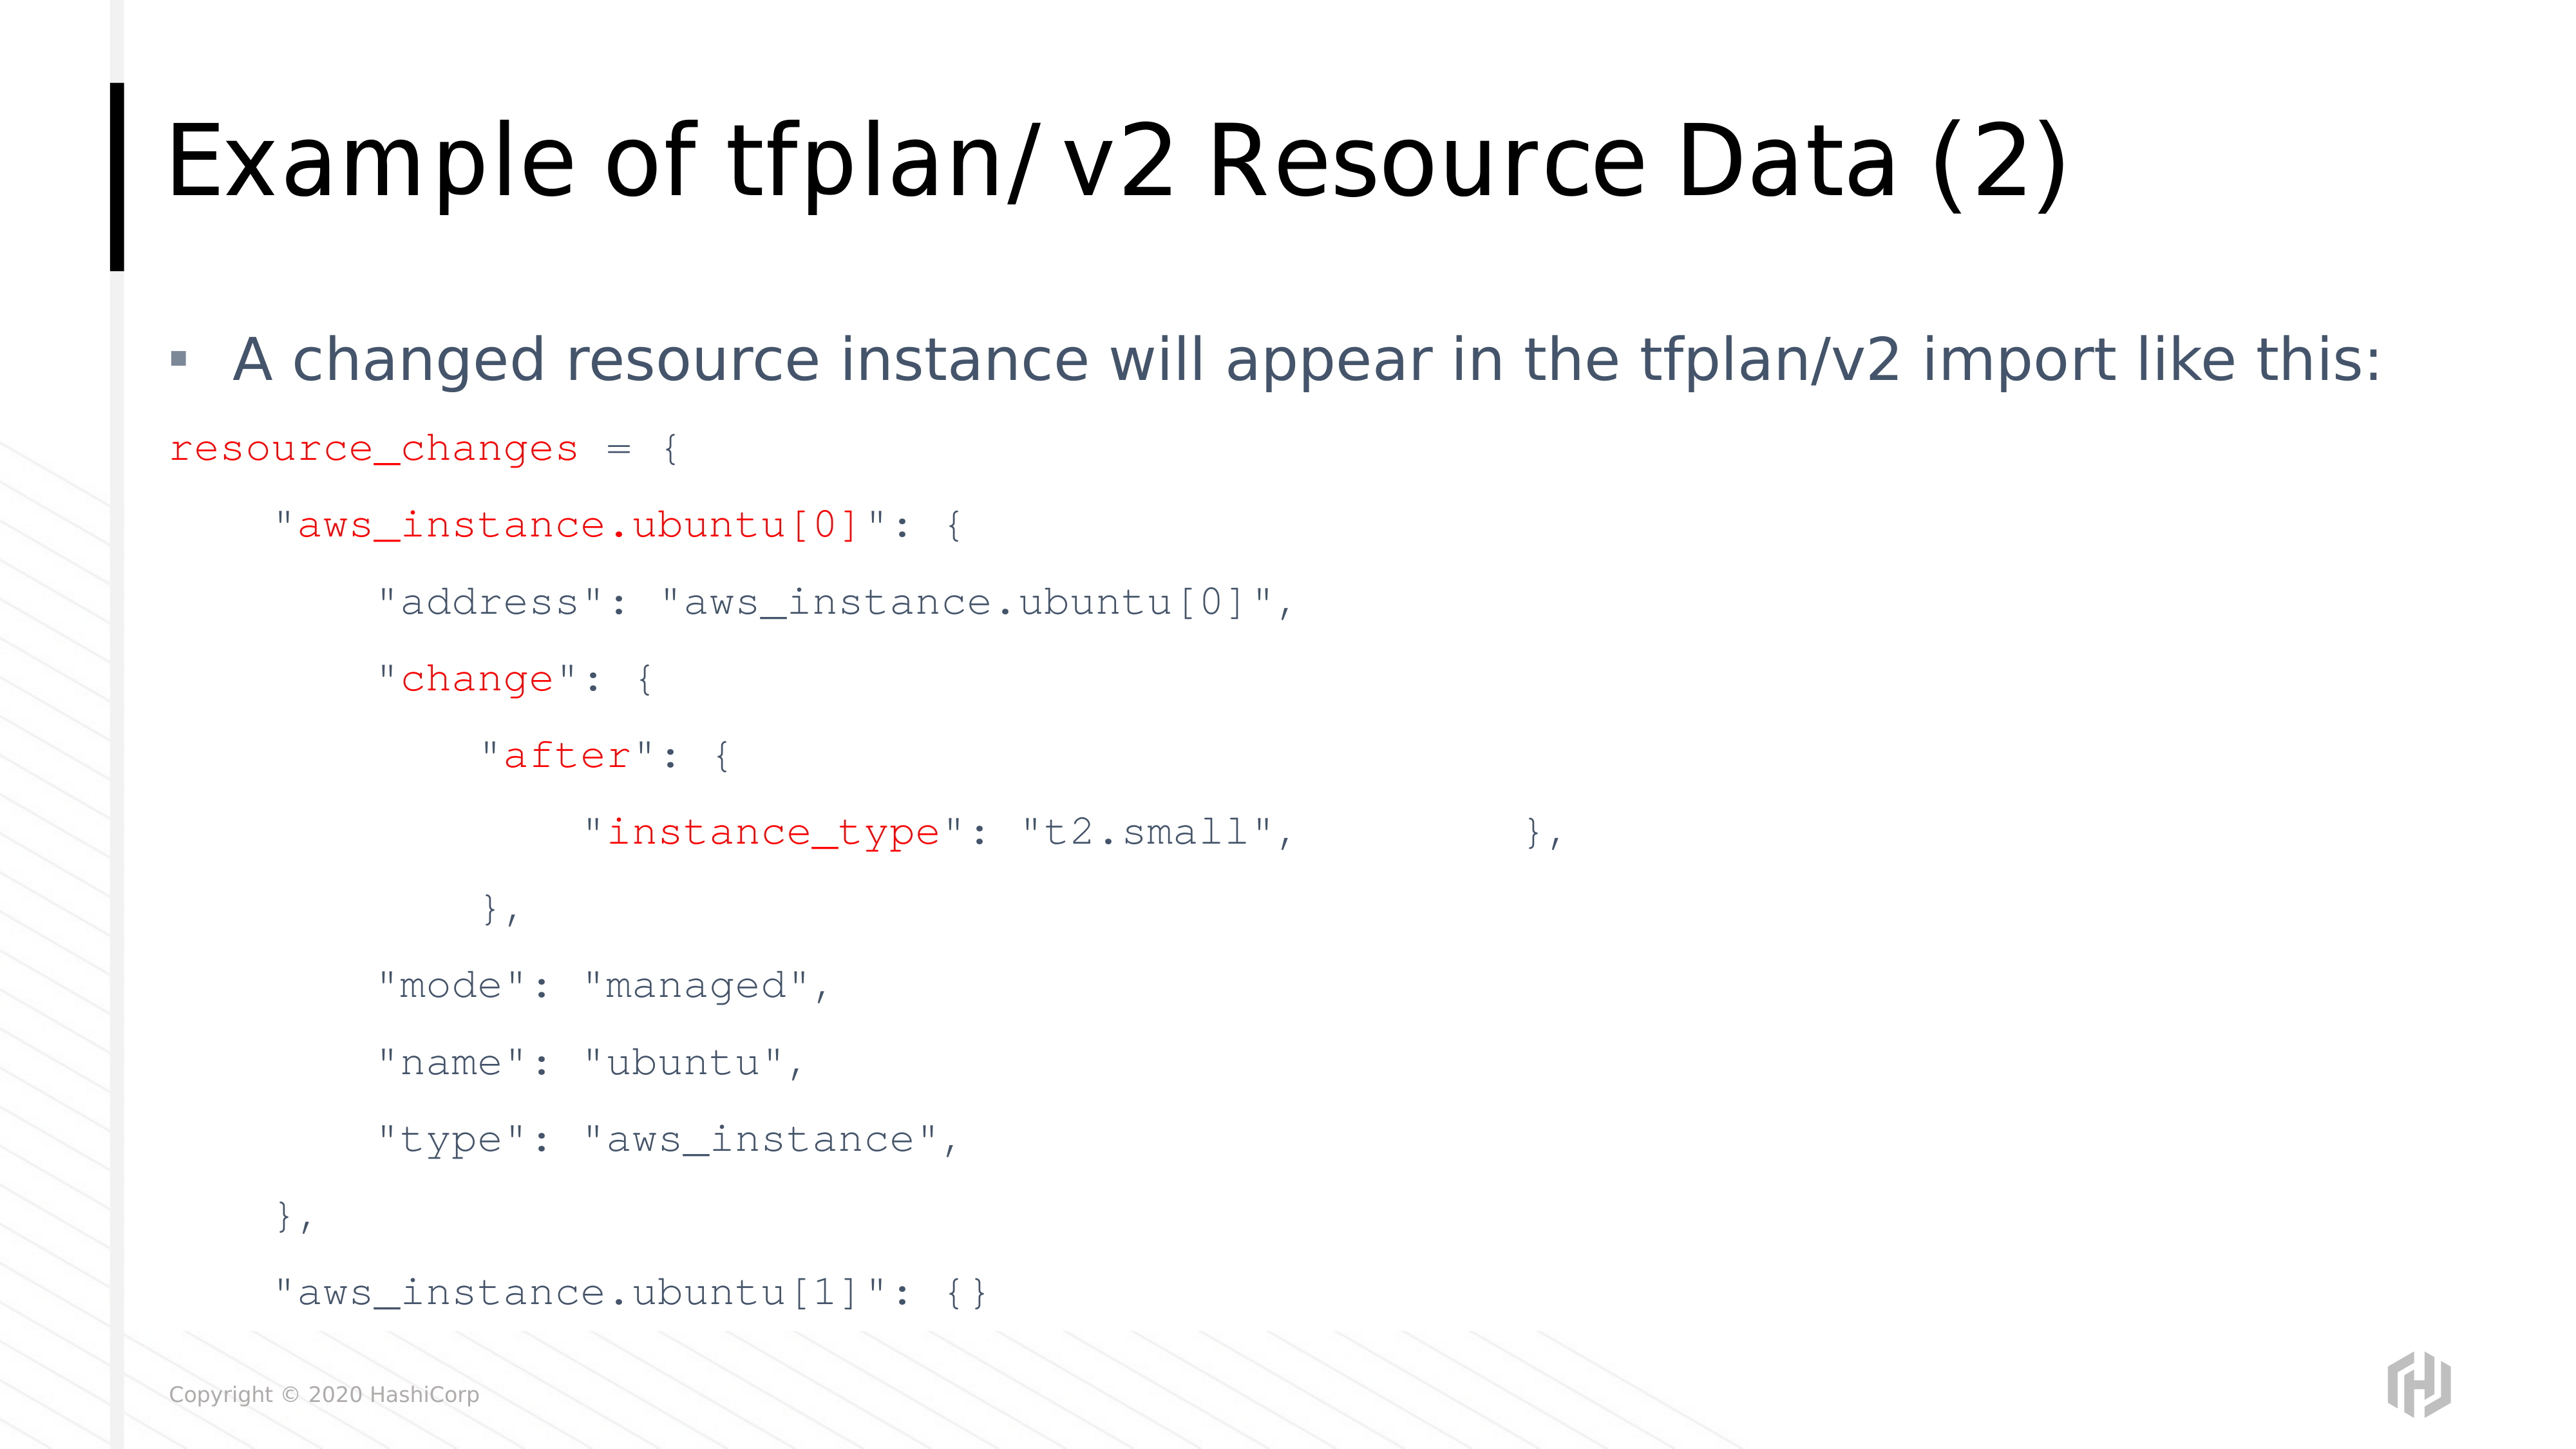

# Example of tfplan/v2 Resource Data (2)
A changed resource instance will appear in the tfplan/v2 import like this:
resource_changes = {
    "aws_instance.ubuntu[0]": {
        "address": "aws_instance.ubuntu[0]",
        "change": {
            "after": {
                "instance_type": "t2.small",			},
            },
        "mode": "managed",
        "name": "ubuntu",
        "type": "aws_instance",
    },
    "aws_instance.ubuntu[1]": {}